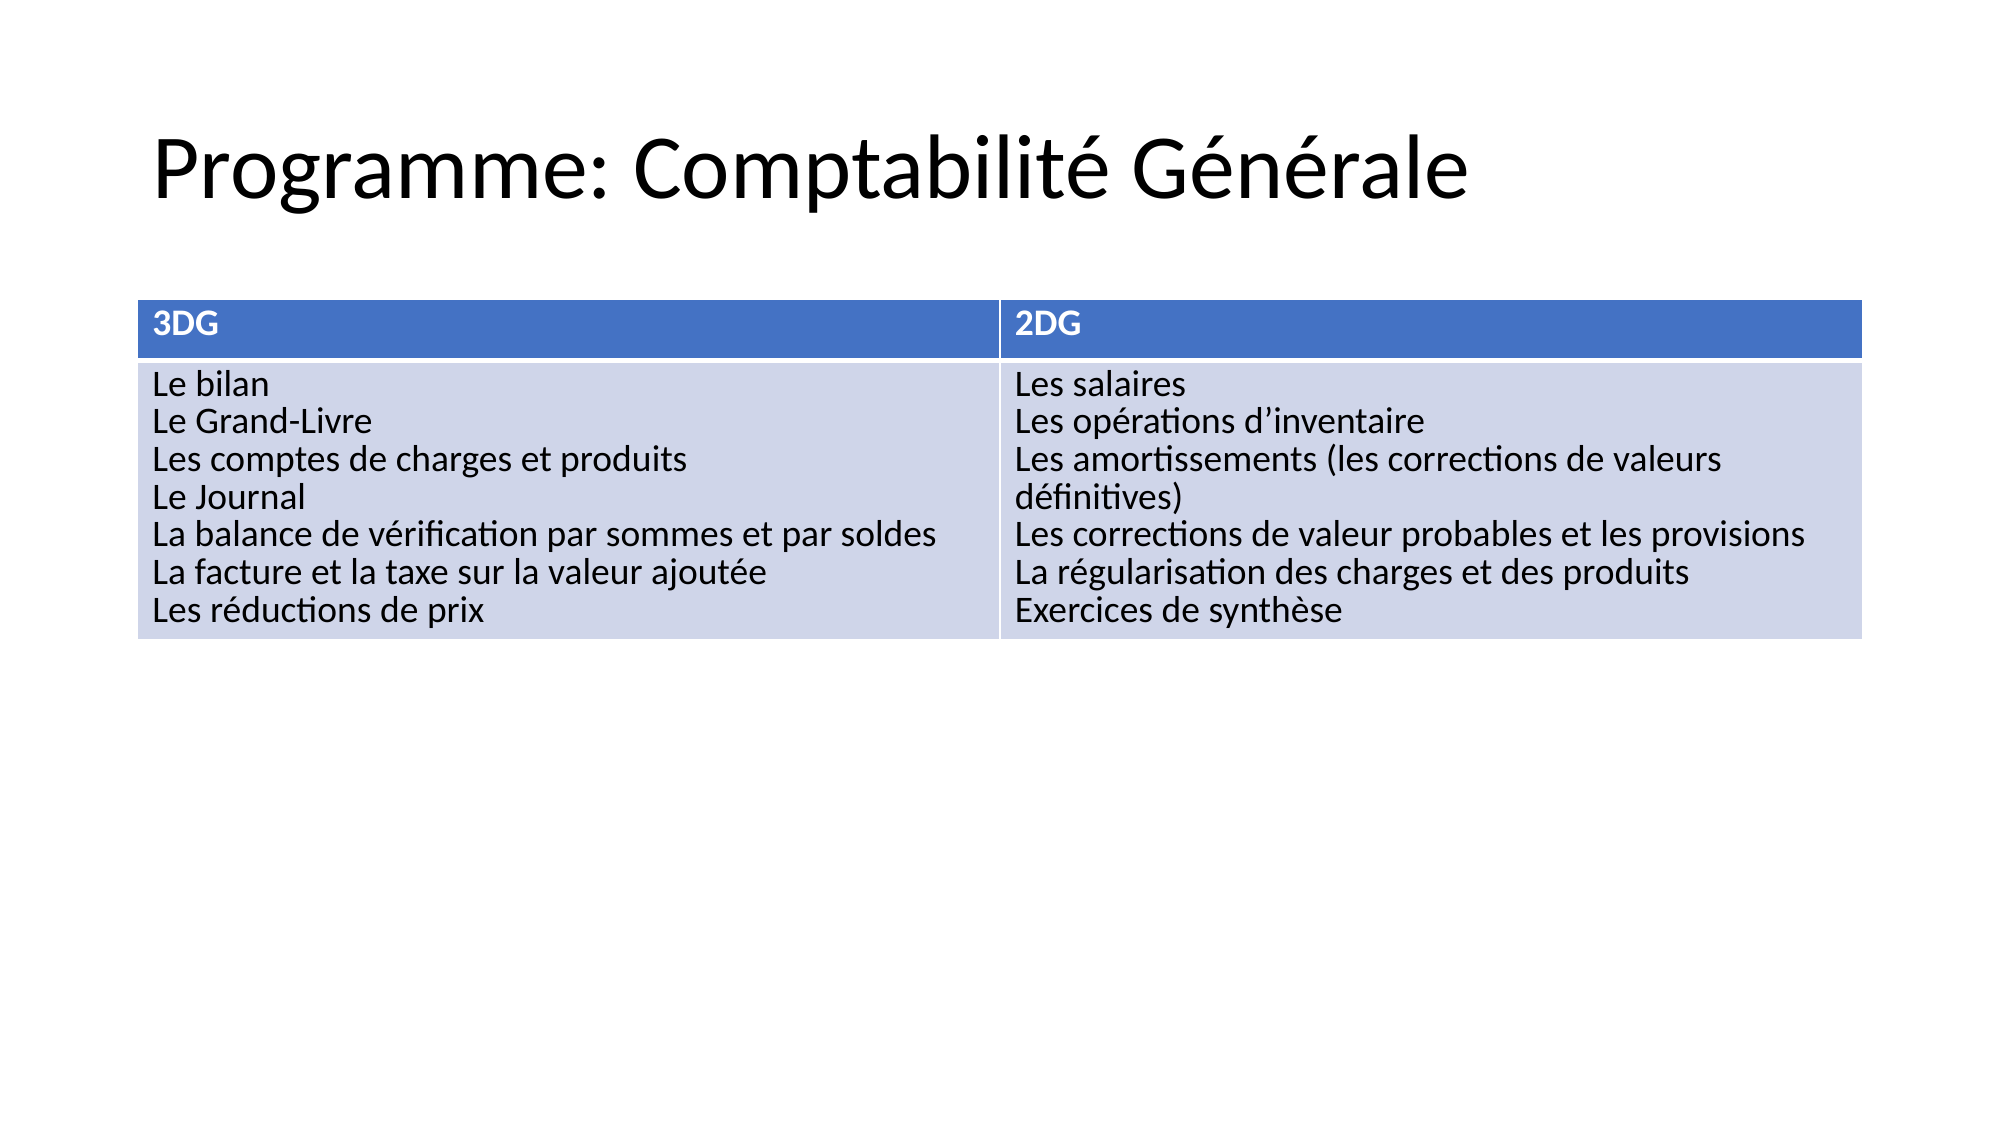

# Programme: Comptabilité Générale
| 3DG | 2DG |
| --- | --- |
| Le bilan Le Grand-Livre Les comptes de charges et produits Le Journal La balance de vérification par sommes et par soldes La facture et la taxe sur la valeur ajoutée Les réductions de prix | Les salaires Les opérations d’inventaire Les amortissements (les corrections de valeurs définitives) Les corrections de valeur probables et les provisions La régularisation des charges et des produits Exercices de synthèse |